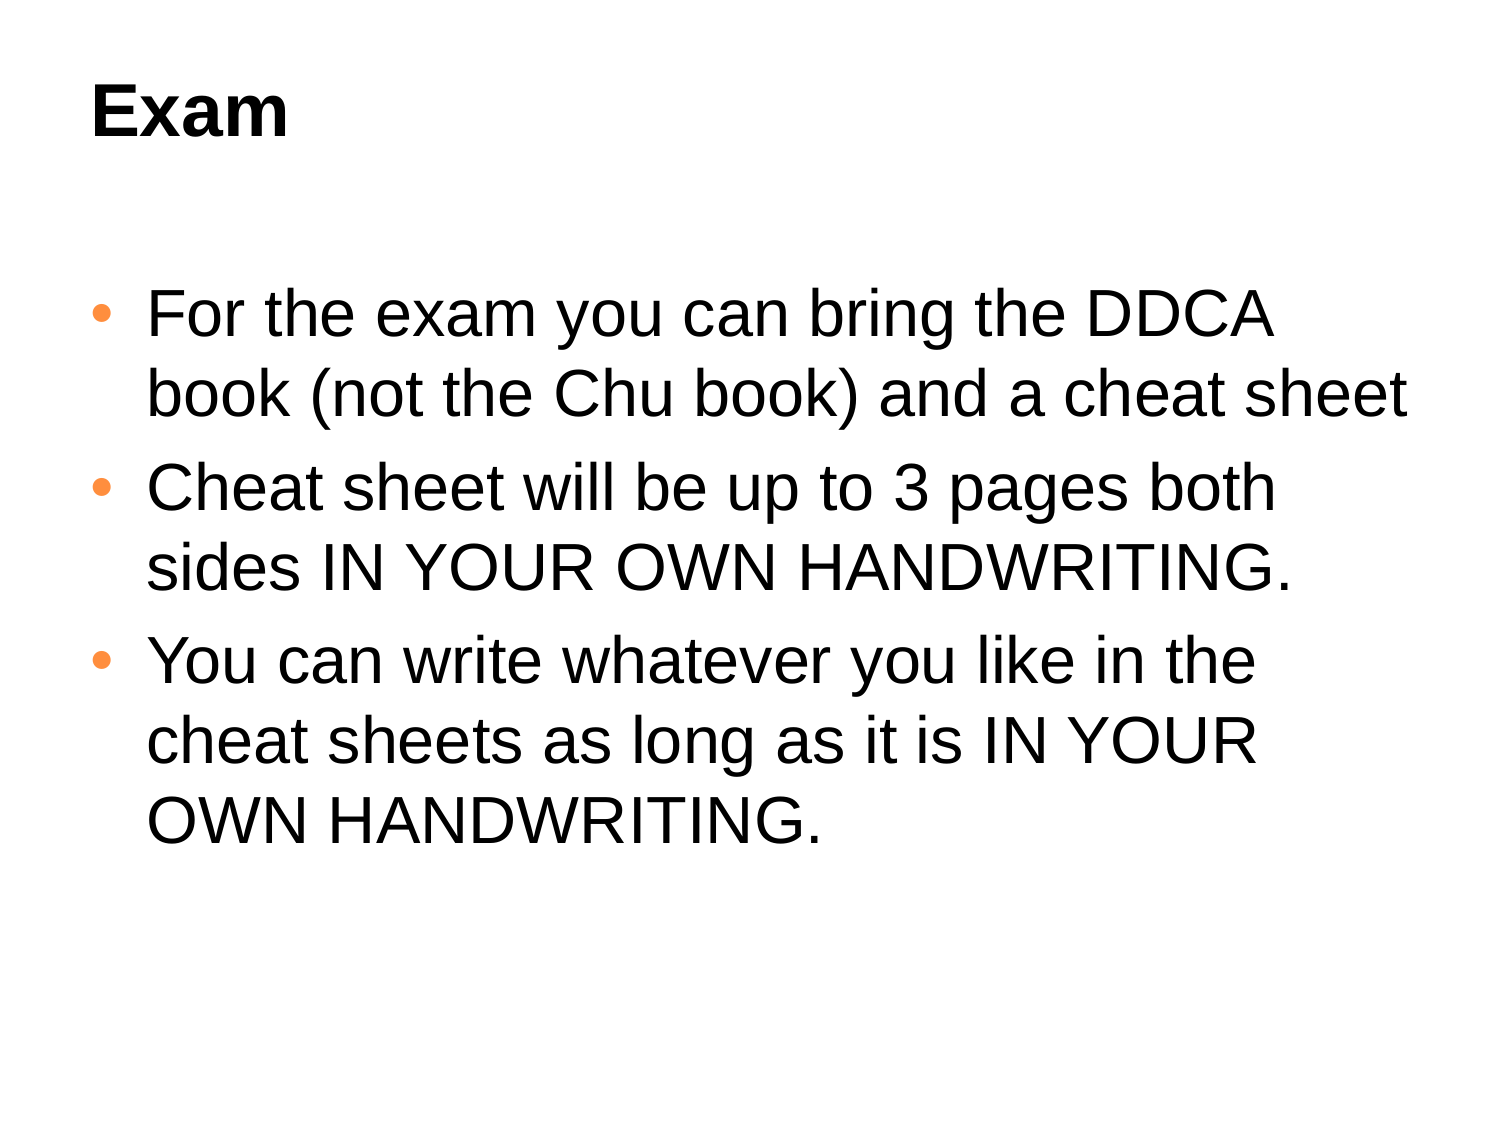

# Exam
For the exam you can bring the DDCA book (not the Chu book) and a cheat sheet
Cheat sheet will be up to 3 pages both sides IN YOUR OWN HANDWRITING.
You can write whatever you like in the cheat sheets as long as it is IN YOUR OWN HANDWRITING.